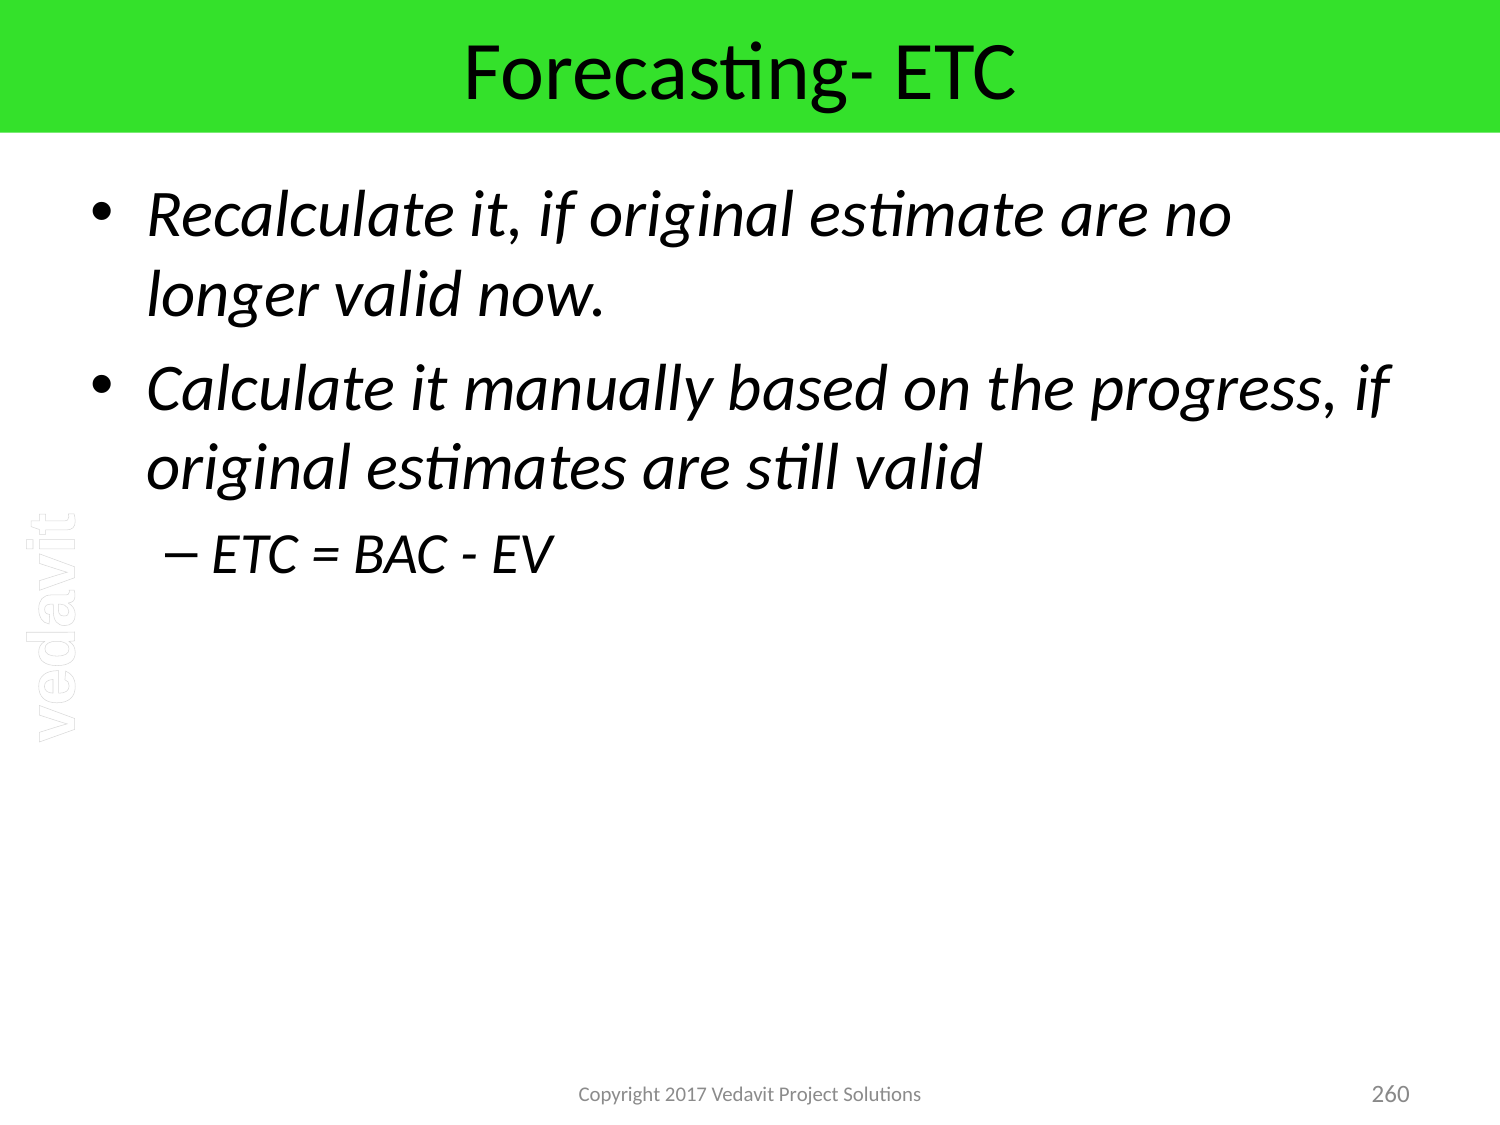

# Forecasting- ETC
Recalculate it, if original estimate are no longer valid now.
Calculate it manually based on the progress, if original estimates are still valid
ETC = BAC - EV
Copyright 2017 Vedavit Project Solutions
260